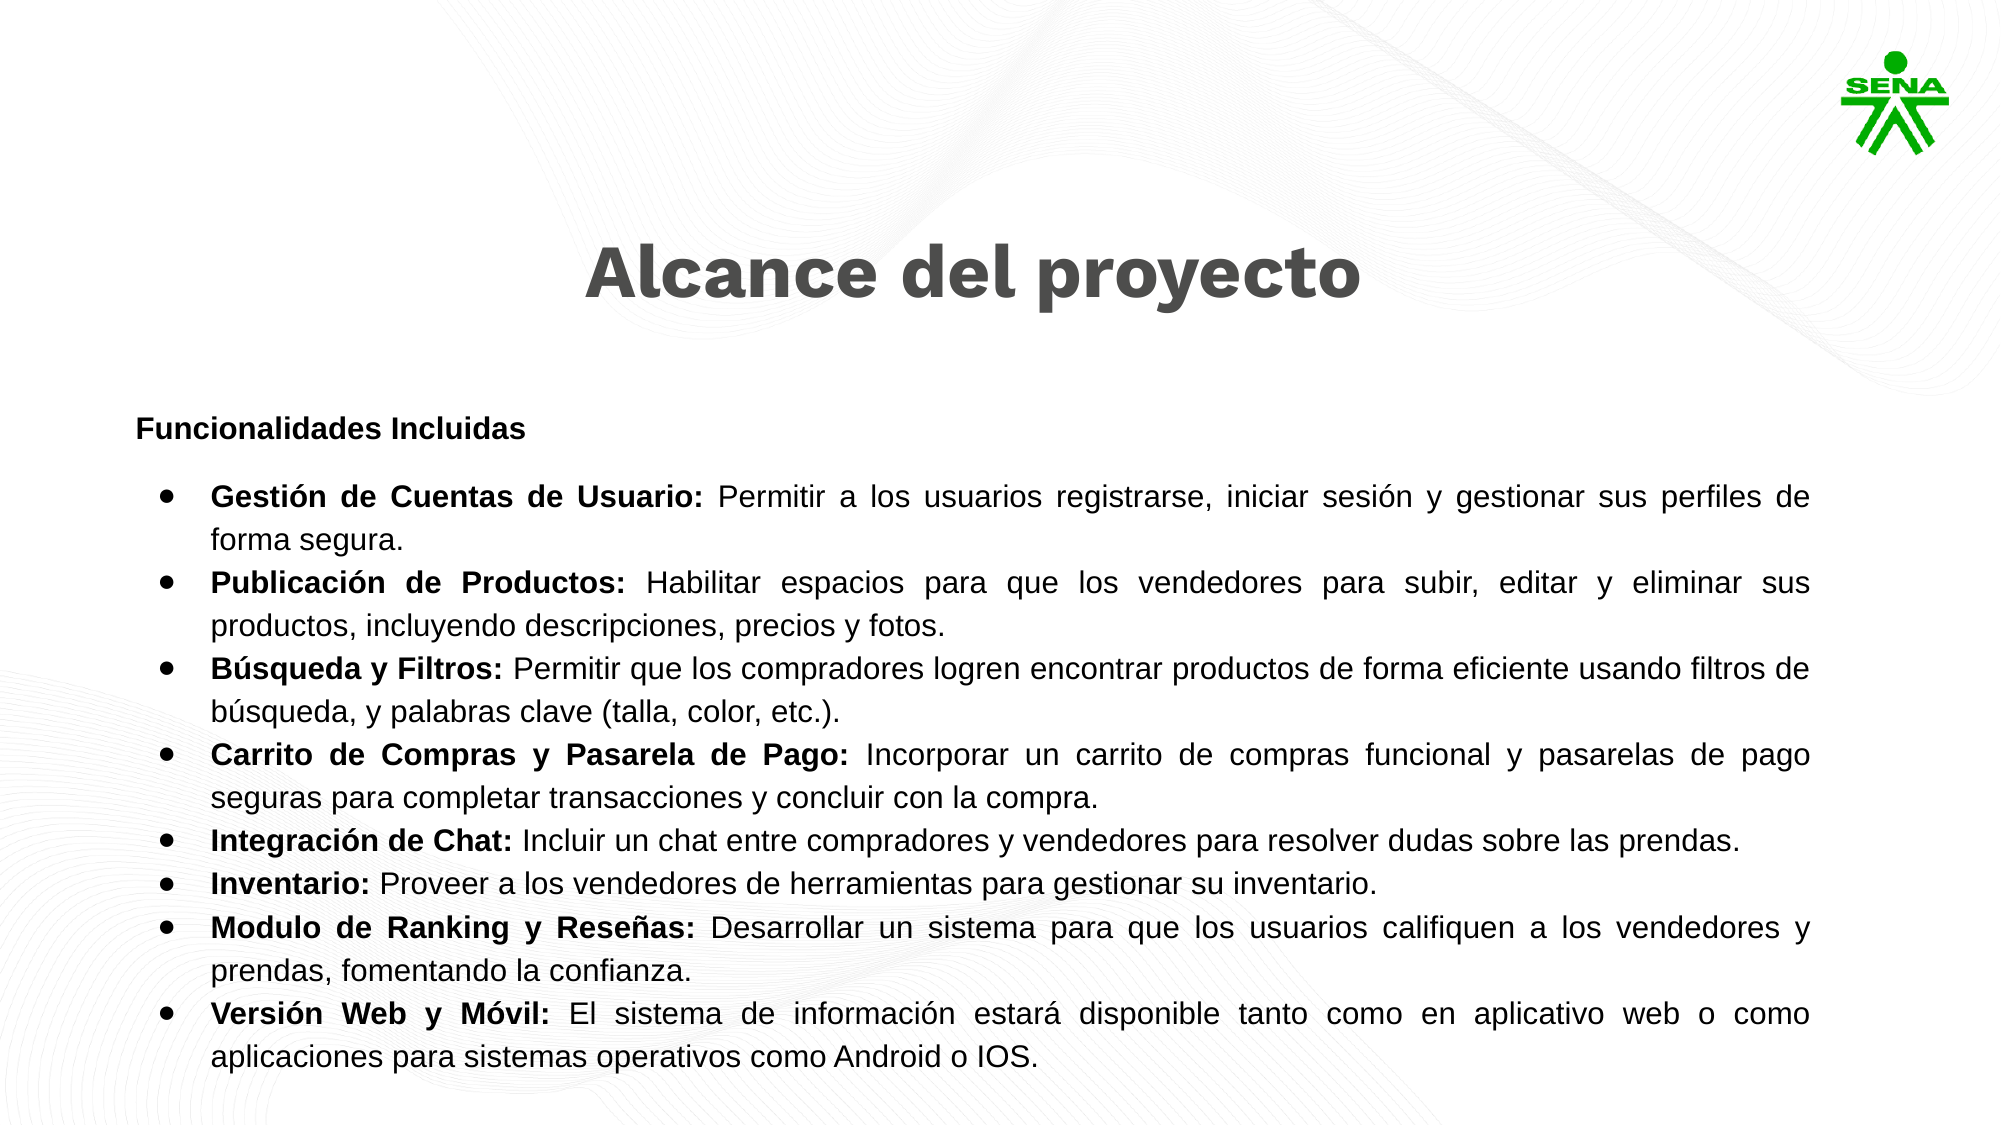

Alcance del proyecto
Funcionalidades Incluidas
Gestión de Cuentas de Usuario: Permitir a los usuarios registrarse, iniciar sesión y gestionar sus perfiles de forma segura.
Publicación de Productos: Habilitar espacios para que los vendedores para subir, editar y eliminar sus productos, incluyendo descripciones, precios y fotos.
Búsqueda y Filtros: Permitir que los compradores logren encontrar productos de forma eficiente usando filtros de búsqueda, y palabras clave (talla, color, etc.).
Carrito de Compras y Pasarela de Pago: Incorporar un carrito de compras funcional y pasarelas de pago seguras para completar transacciones y concluir con la compra.
Integración de Chat: Incluir un chat entre compradores y vendedores para resolver dudas sobre las prendas.
Inventario: Proveer a los vendedores de herramientas para gestionar su inventario.
Modulo de Ranking y Reseñas: Desarrollar un sistema para que los usuarios califiquen a los vendedores y prendas, fomentando la confianza.
Versión Web y Móvil: El sistema de información estará disponible tanto como en aplicativo web o como aplicaciones para sistemas operativos como Android o IOS.